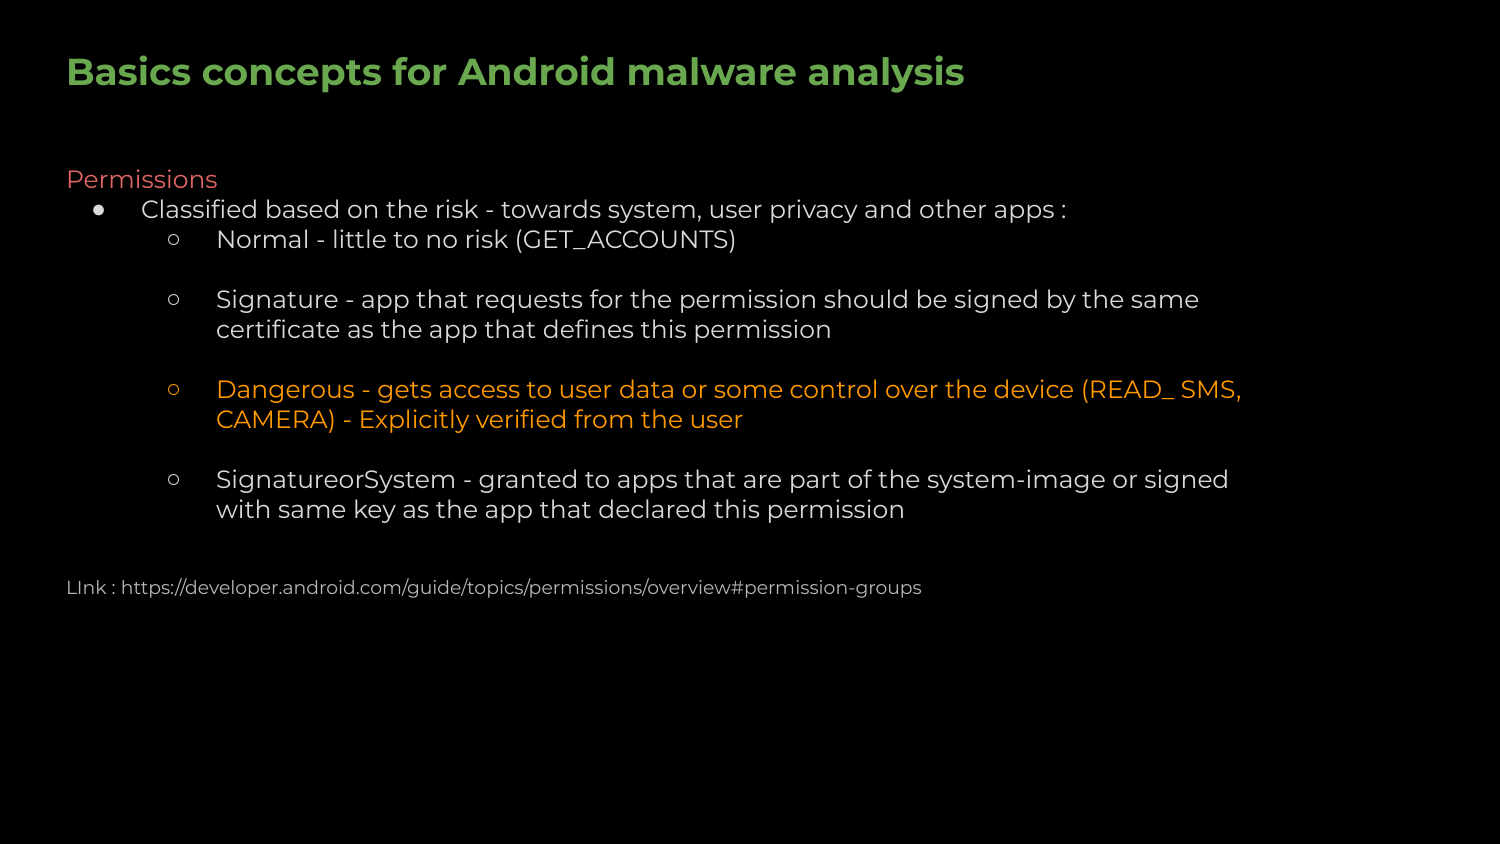

Basics concepts for Android malware analysis
Permissions
Classified based on the risk - towards system, user privacy and other apps :
Normal - little to no risk (GET_ACCOUNTS)

Signature - app that requests for the permission should be signed by the same certificate as the app that defines this permission

Dangerous - gets access to user data or some control over the device (READ_ SMS,  CAMERA) - Explicitly verified from the user

SignatureorSystem - granted to apps that are part of the system-image or signed with same key as the app that declared this permission

LInk : https://developer.android.com/guide/topics/permissions/overview#permission-groups